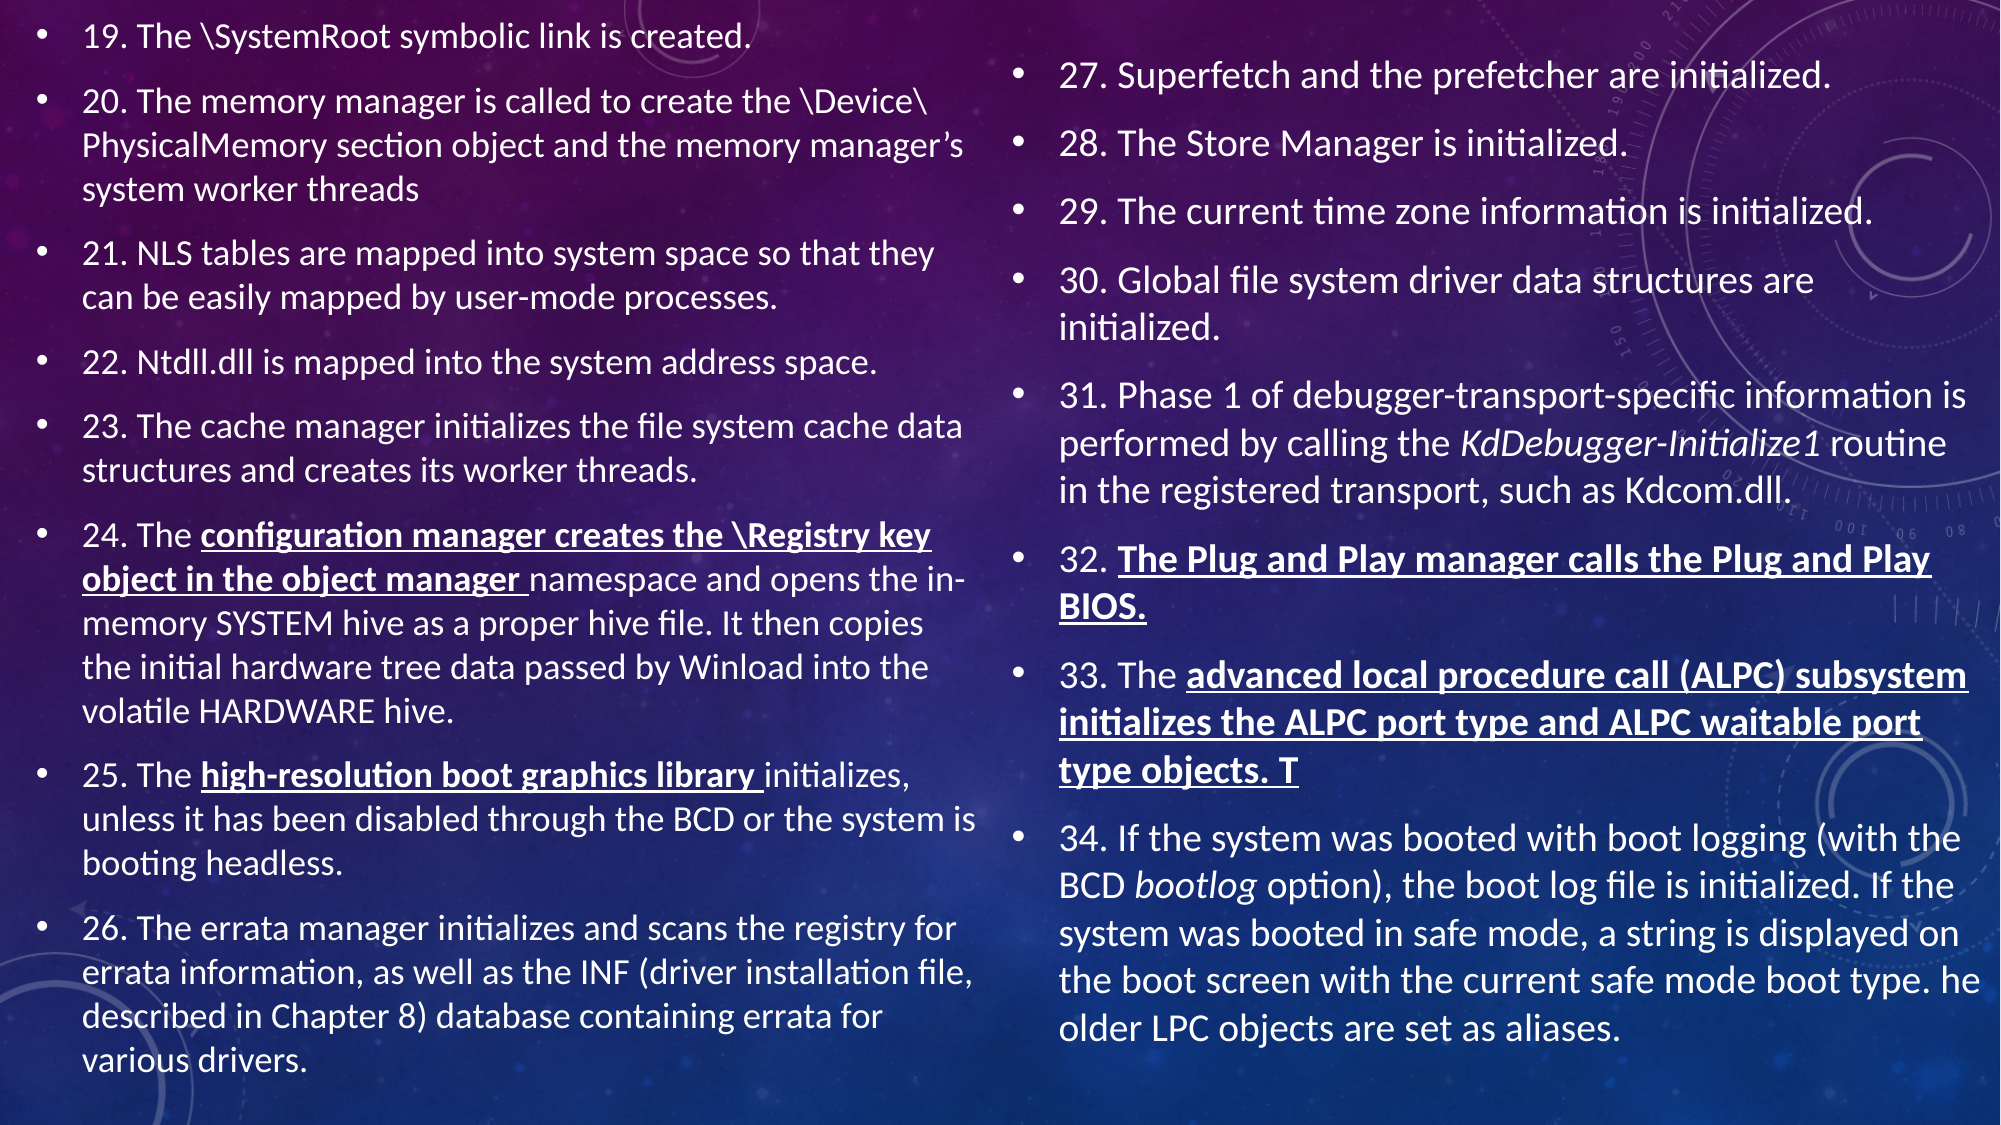

19. The \SystemRoot symbolic link is created.
20. The memory manager is called to create the \Device\PhysicalMemory section object and the memory manager’s system worker threads
21. NLS tables are mapped into system space so that they can be easily mapped by user-mode processes.
22. Ntdll.dll is mapped into the system address space.
23. The cache manager initializes the file system cache data structures and creates its worker threads.
24. The configuration manager creates the \Registry key object in the object manager namespace and opens the in-memory SYSTEM hive as a proper hive file. It then copies the initial hardware tree data passed by Winload into the volatile HARDWARE hive.
25. The high-resolution boot graphics library initializes, unless it has been disabled through the BCD or the system is booting headless.
26. The errata manager initializes and scans the registry for errata information, as well as the INF (driver installation file, described in Chapter 8) database containing errata for various drivers.
27. Superfetch and the prefetcher are initialized.
28. The Store Manager is initialized.
29. The current time zone information is initialized.
30. Global file system driver data structures are initialized.
31. Phase 1 of debugger-transport-specific information is performed by calling the KdDebugger-Initialize1 routine in the registered transport, such as Kdcom.dll.
32. The Plug and Play manager calls the Plug and Play BIOS.
33. The advanced local procedure call (ALPC) subsystem initializes the ALPC port type and ALPC waitable port type objects. T
34. If the system was booted with boot logging (with the BCD bootlog option), the boot log file is initialized. If the system was booted in safe mode, a string is displayed on the boot screen with the current safe mode boot type. he older LPC objects are set as aliases.